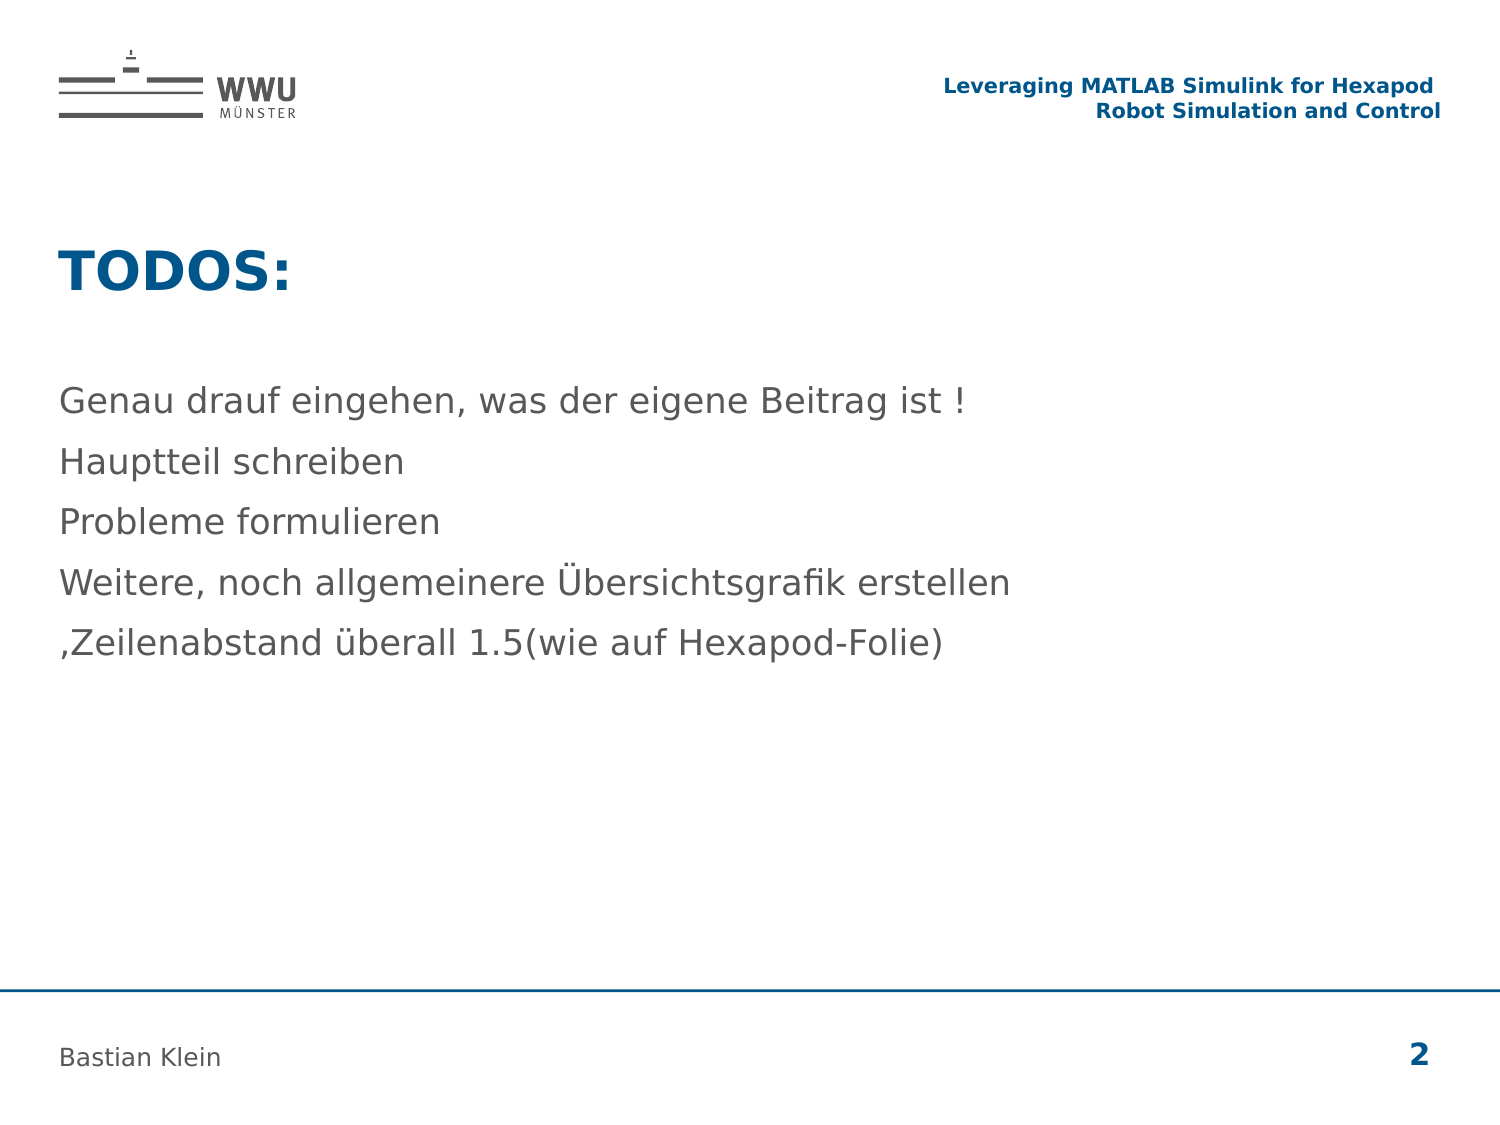

Leveraging MATLAB Simulink for Hexapod  Robot Simulation and Control
# TODOS:
Genau drauf eingehen, was der eigene Beitrag ist !
Hauptteil schreiben
Probleme formulieren
Weitere, noch allgemeinere Übersichtsgrafik erstellen
‚Zeilenabstand überall 1.5(wie auf Hexapod-Folie)
Bastian Klein
2